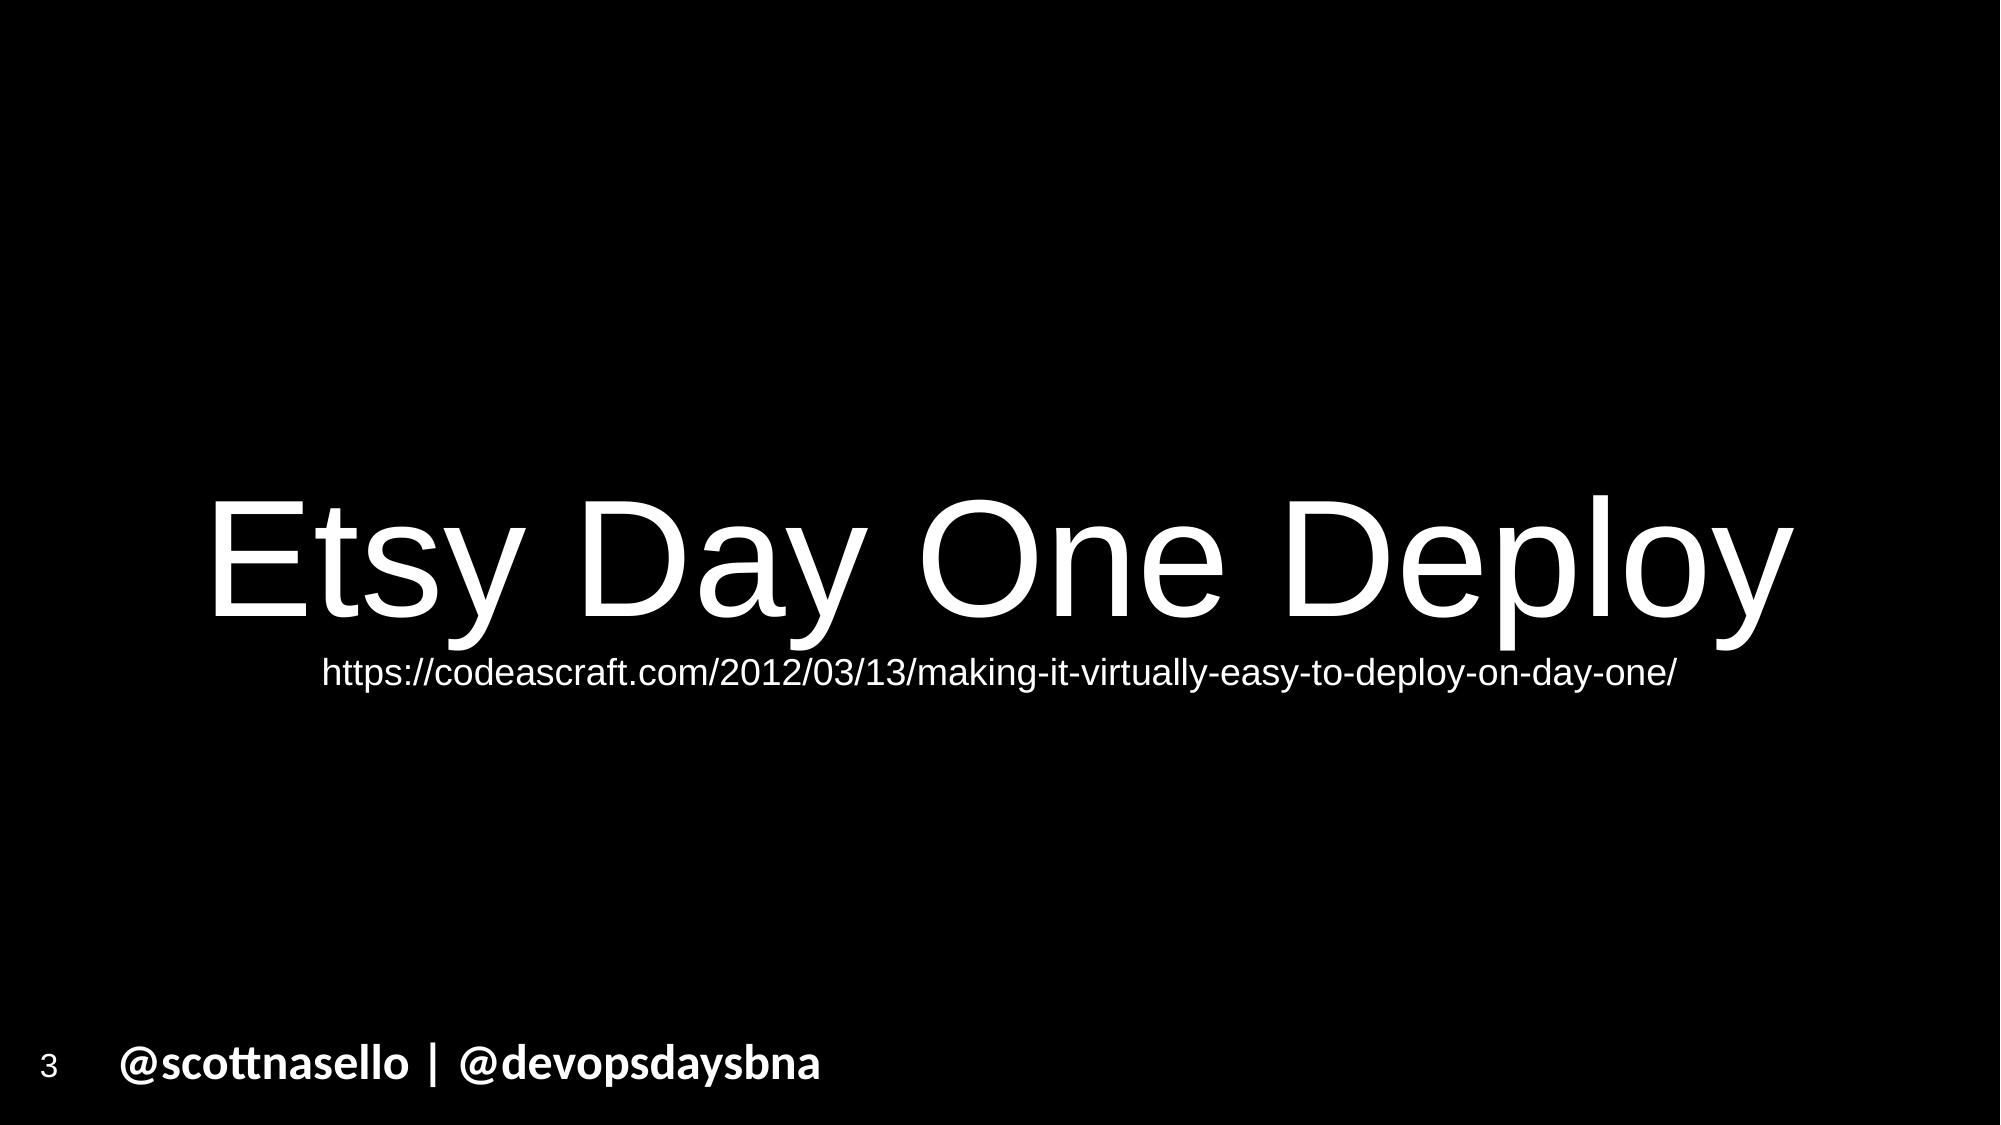

# Etsy Day One Deploy
https://codeascraft.com/2012/03/13/making-it-virtually-easy-to-deploy-on-day-one/
3